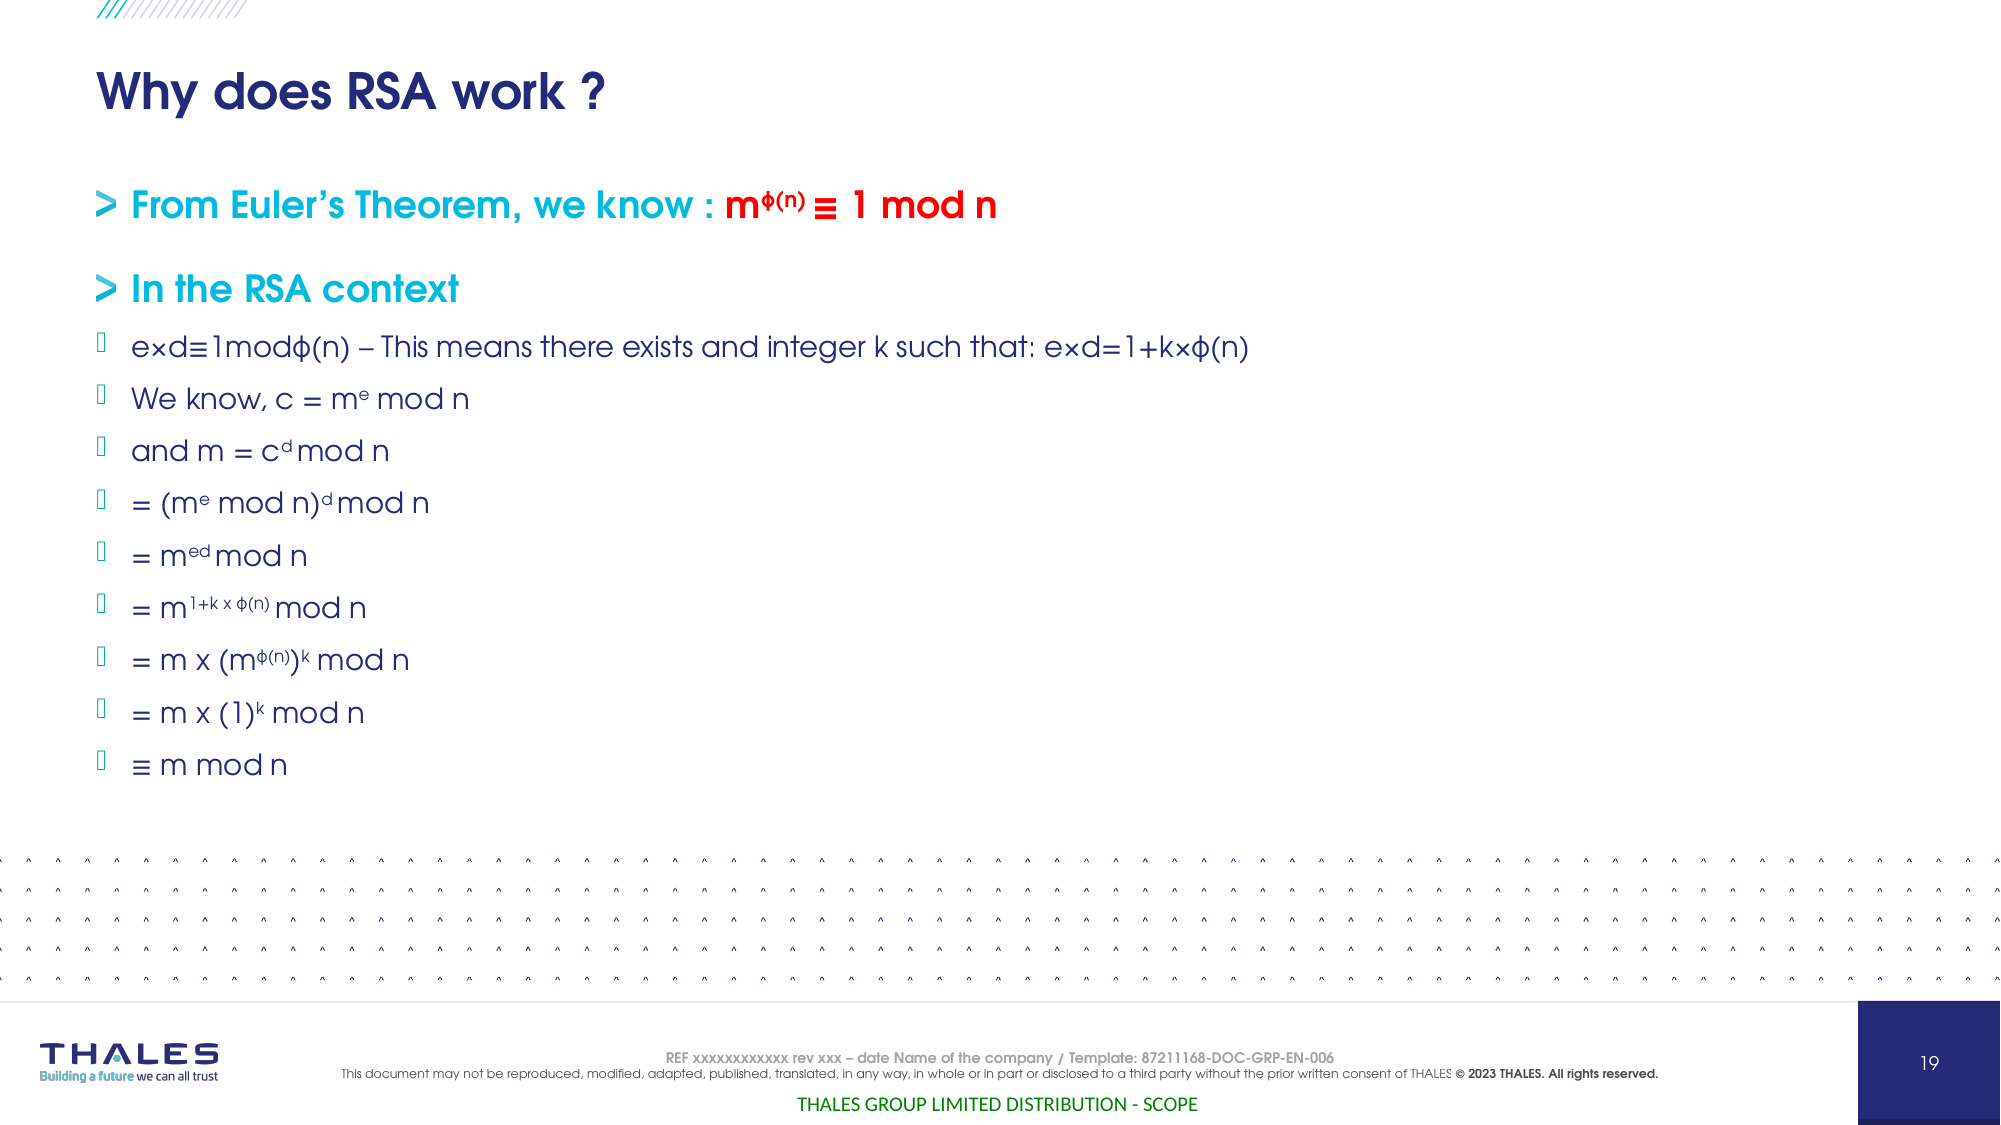

# Why does RSA work ?
From Euler’s Theorem, we know : mϕ(n) ≡ 1 mod n
In the RSA context
e×d≡1modϕ(n) – This means there exists and integer k such that: e×d=1+k×ϕ(n)
We know, c = me mod n
and m = cd mod n
= (me mod n)d mod n
= med mod n
= m1+k x ϕ(n) mod n
= m x (mϕ(n))k mod n
= m x (1)k mod n
≡ m mod n